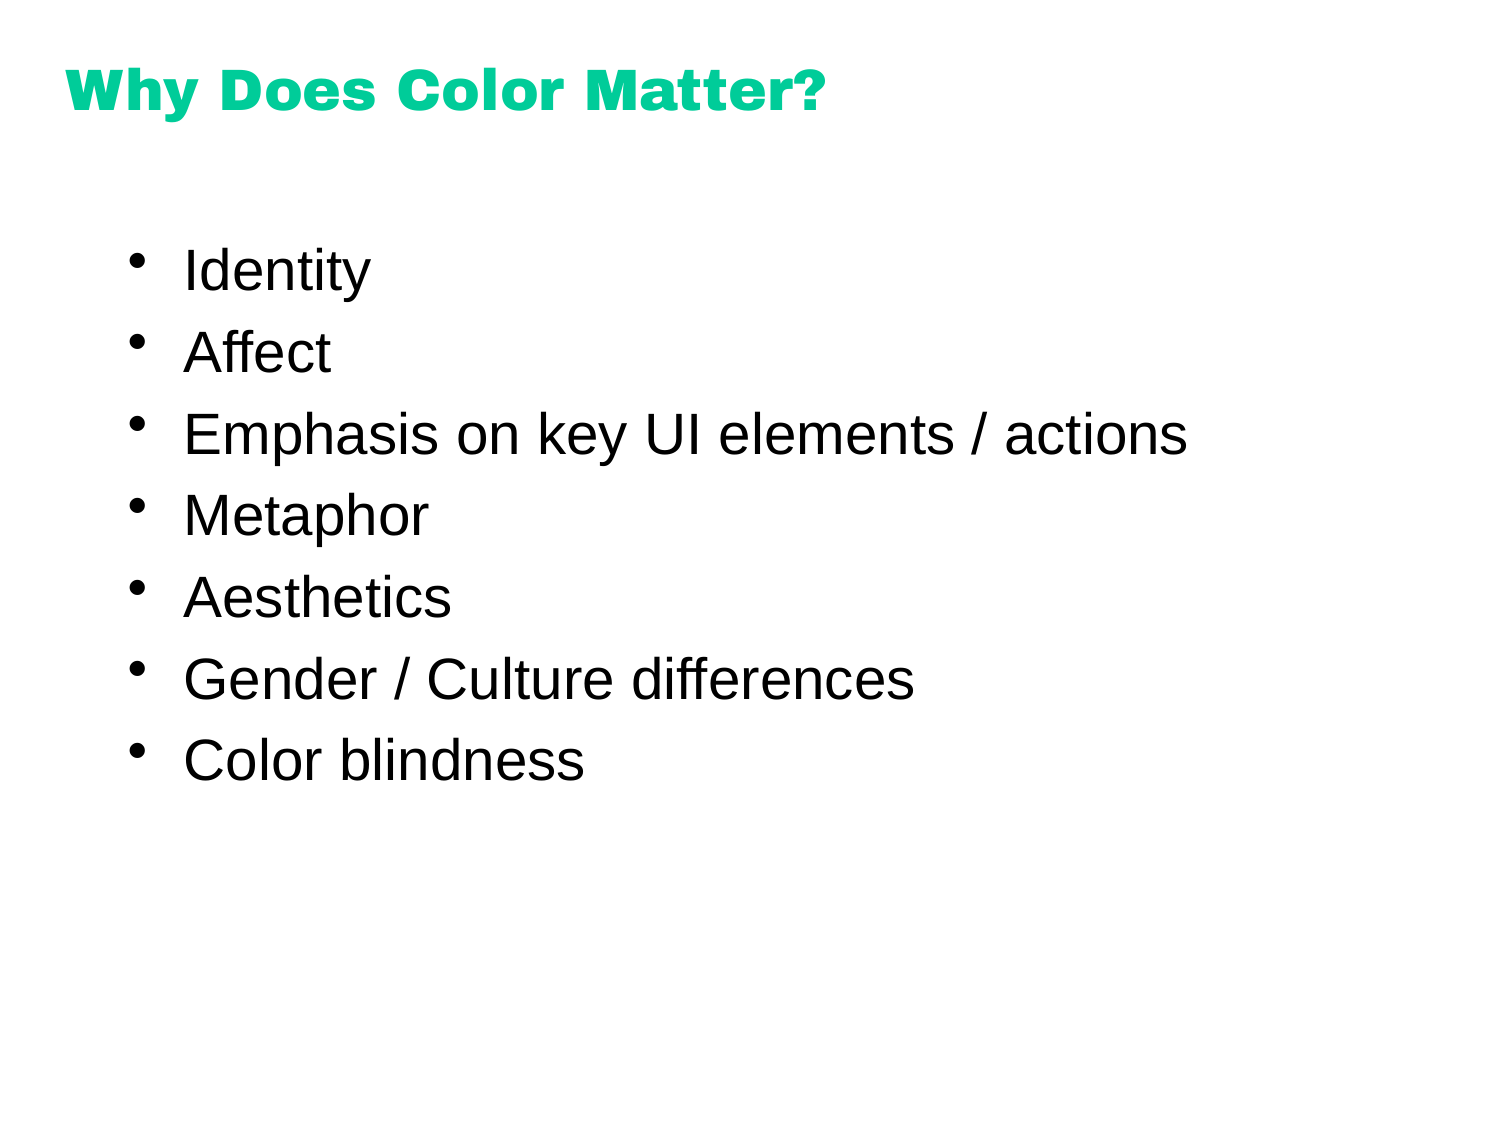

# Why Does Color Matter?
Identity
Affect
Emphasis on key UI elements / actions
Metaphor
Aesthetics
Gender / Culture differences
Color blindness